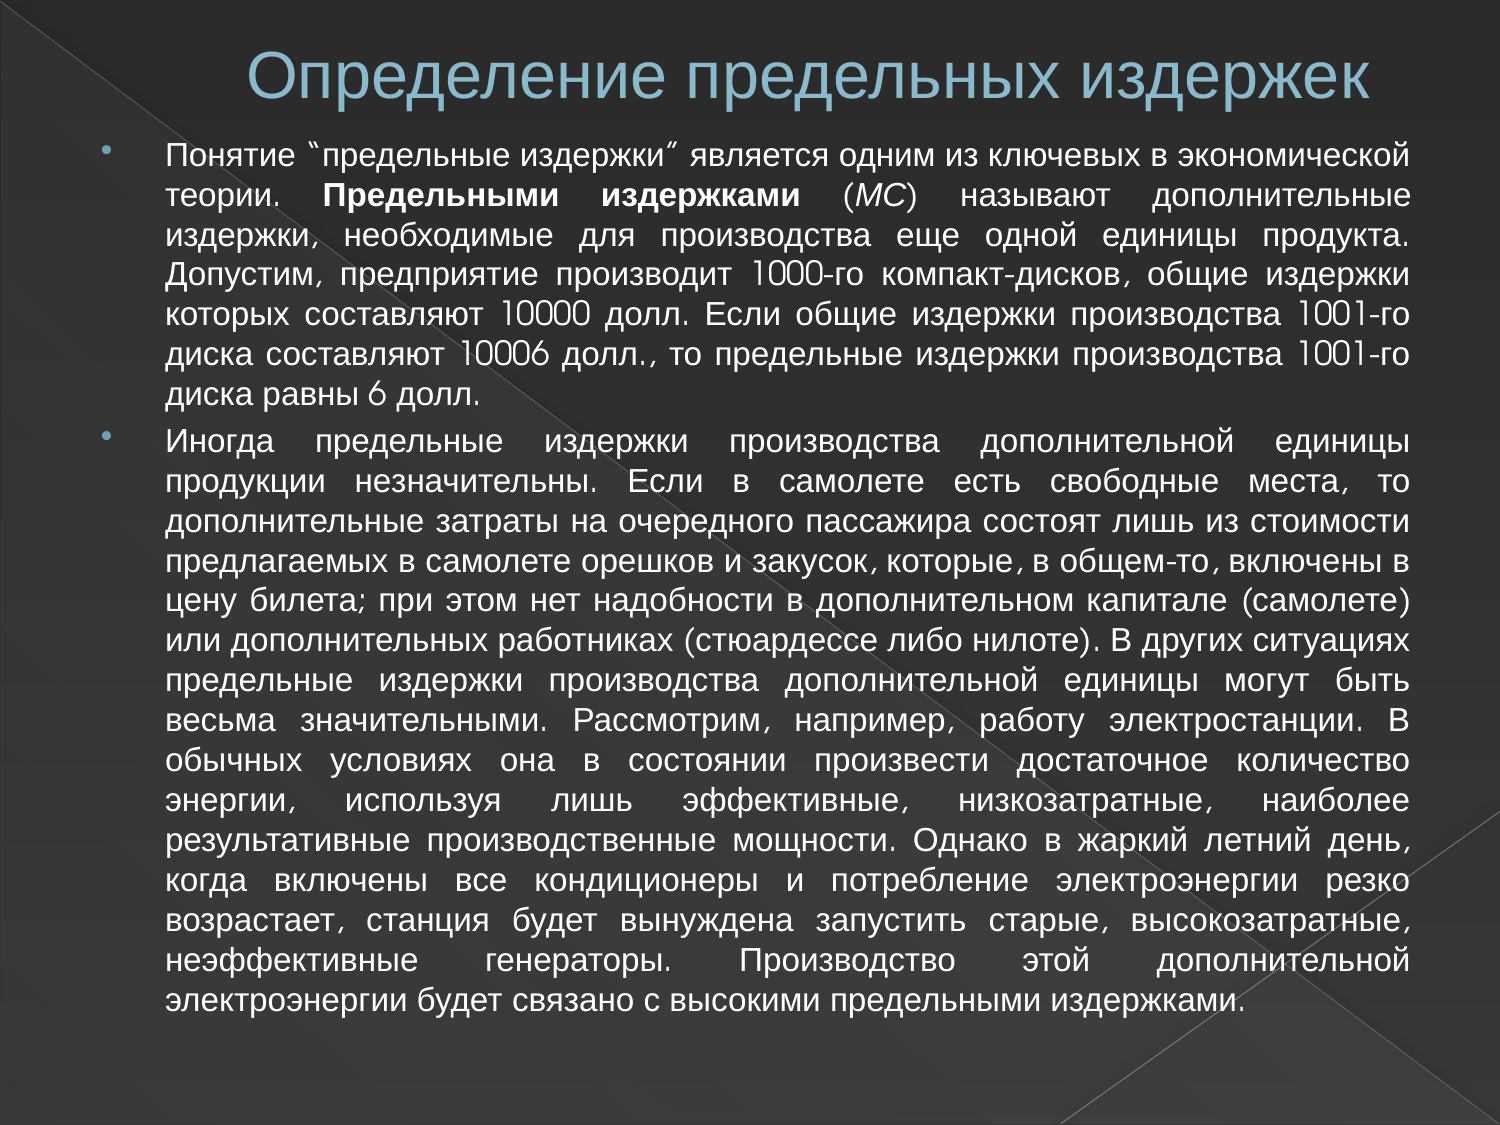

# Определение предельных издержек
Понятие “предельные издержки” является одним из ключевых в экономической теории. Предельными издержками (МС) называют дополнительные издержки, необходимые для производства еще одной единицы продукта. Допустим, предприятие производит 1000-го компакт-дисков, общие издержки которых составляют 10000 долл. Если общие издержки производства 1001-го диска составляют 10006 долл., то предельные издержки производства 1001-го диска равны 6 долл.
Иногда предельные издержки производства дополнительной единицы продукции не­значительны. Если в самолете есть свободные места, то дополнительные затраты на оче­редного пассажира состоят лишь из стоимости предлагаемых в самолете орешков и заку­сок, которые, в общем-то, включены в цену билета; при этом нет надобности в дополни­тельном капитале (самолете) или дополнительных работниках (стюардессе либо нилоте). В других ситуациях предельные издержки производства дополнительной единицы могут быть весьма значительными. Рассмотрим, например, работу электростанции. В обычных условиях она в состоянии произвести достаточное количество энергии, используя лишь эффективные, низкозатратные, наиболее результативные производственные мощности. Однако в жаркий летний день, когда включены все кондиционеры и потребление электроэнергии резко возрастает, станция будет вынуждена запустить старые, высокозатратные, неэффективные генераторы. Производство этой дополнительной электроэнергии будет связано с высокими предельными издержками.